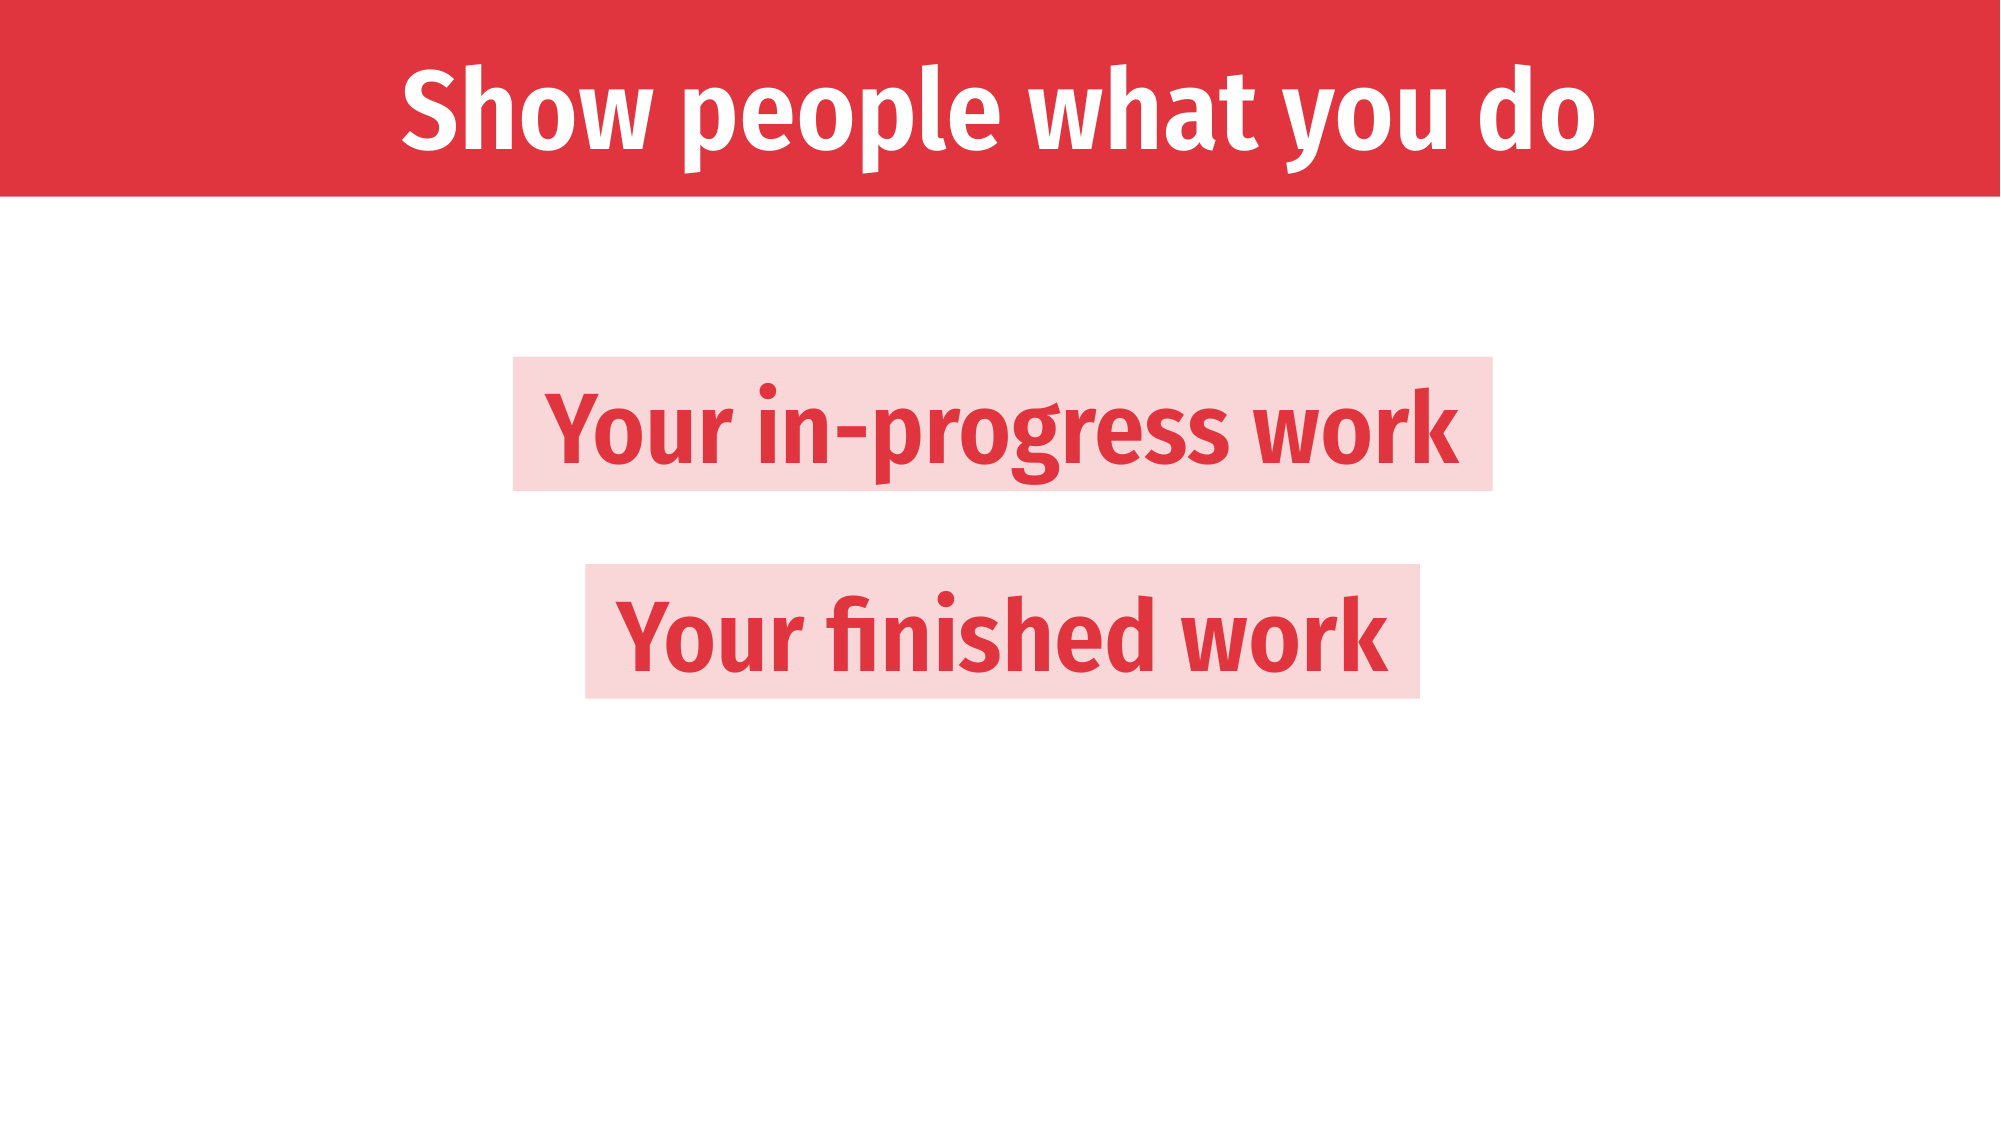

# Show people what you do
Your in-progress work
Your finished work